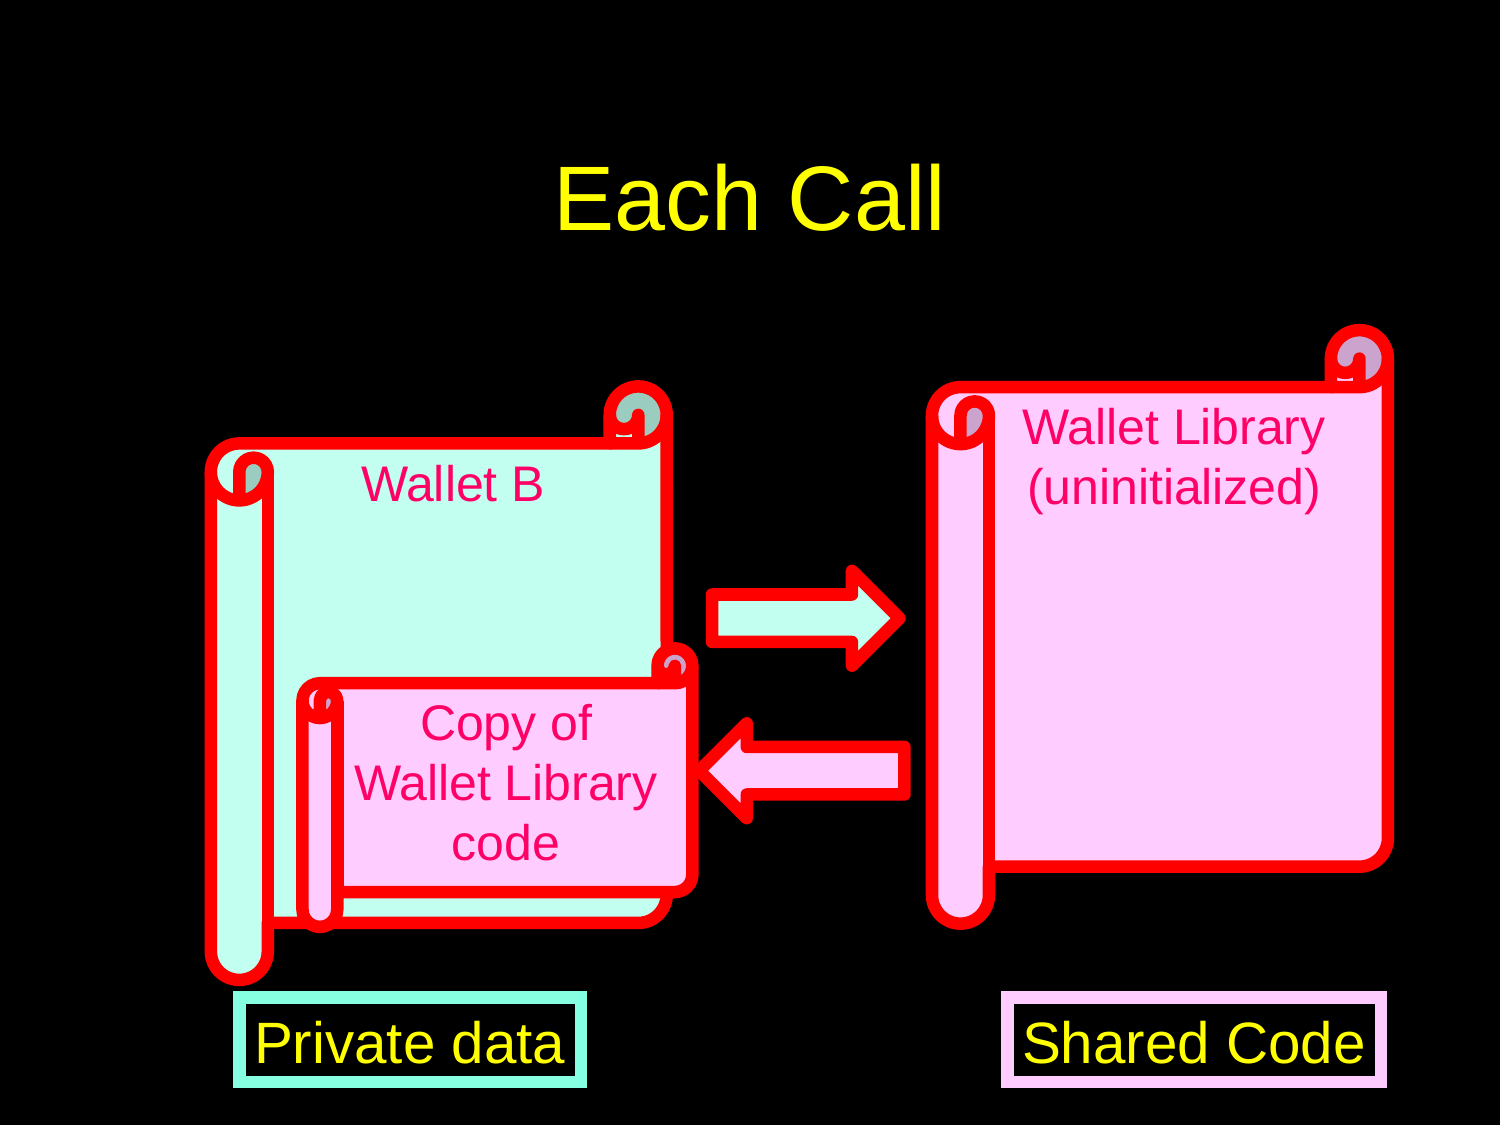

# Each Call
Wallet Library
(uninitialized)

Wallet B

Copy of
Wallet Library
code

Private data
Shared Code
68